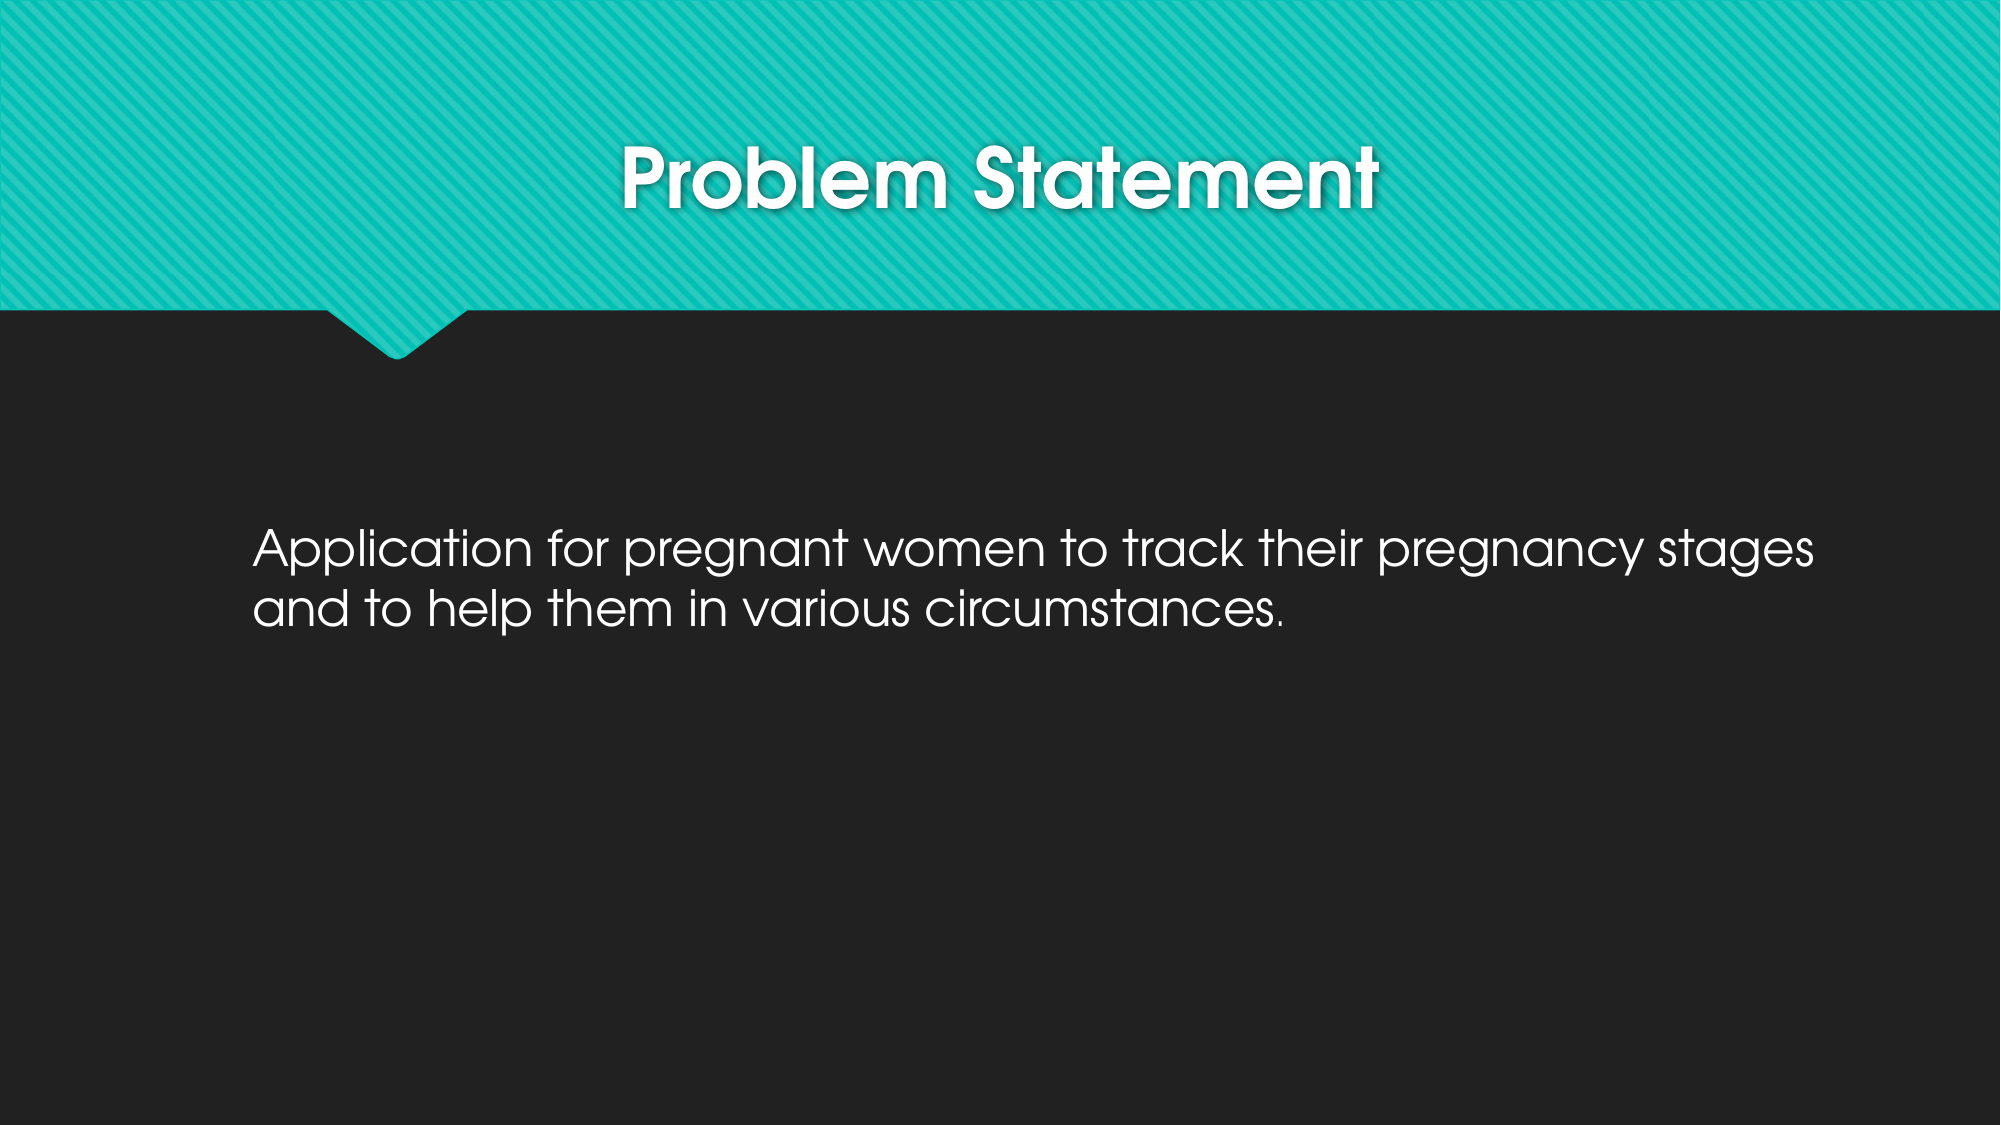

# Problem Statement
Application for pregnant women to track their pregnancy stages and to help them in various circumstances.